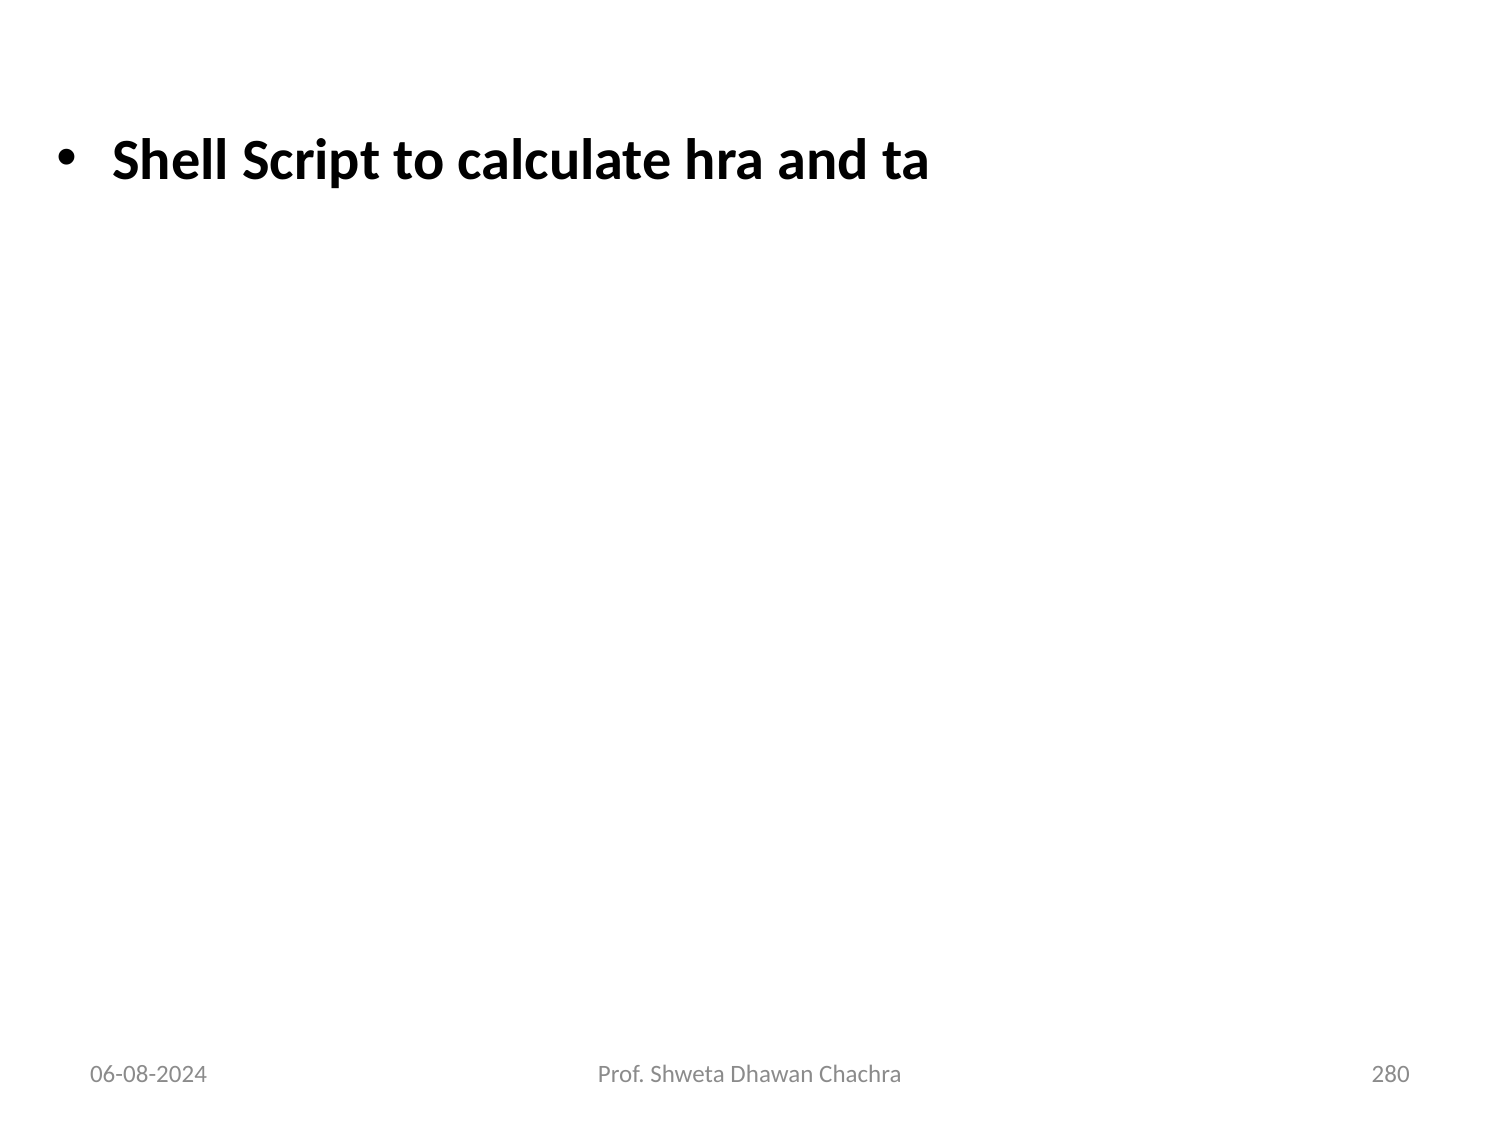

Shell Script to calculate hra and ta

06-08-2024
Prof. Shweta Dhawan Chachra
280